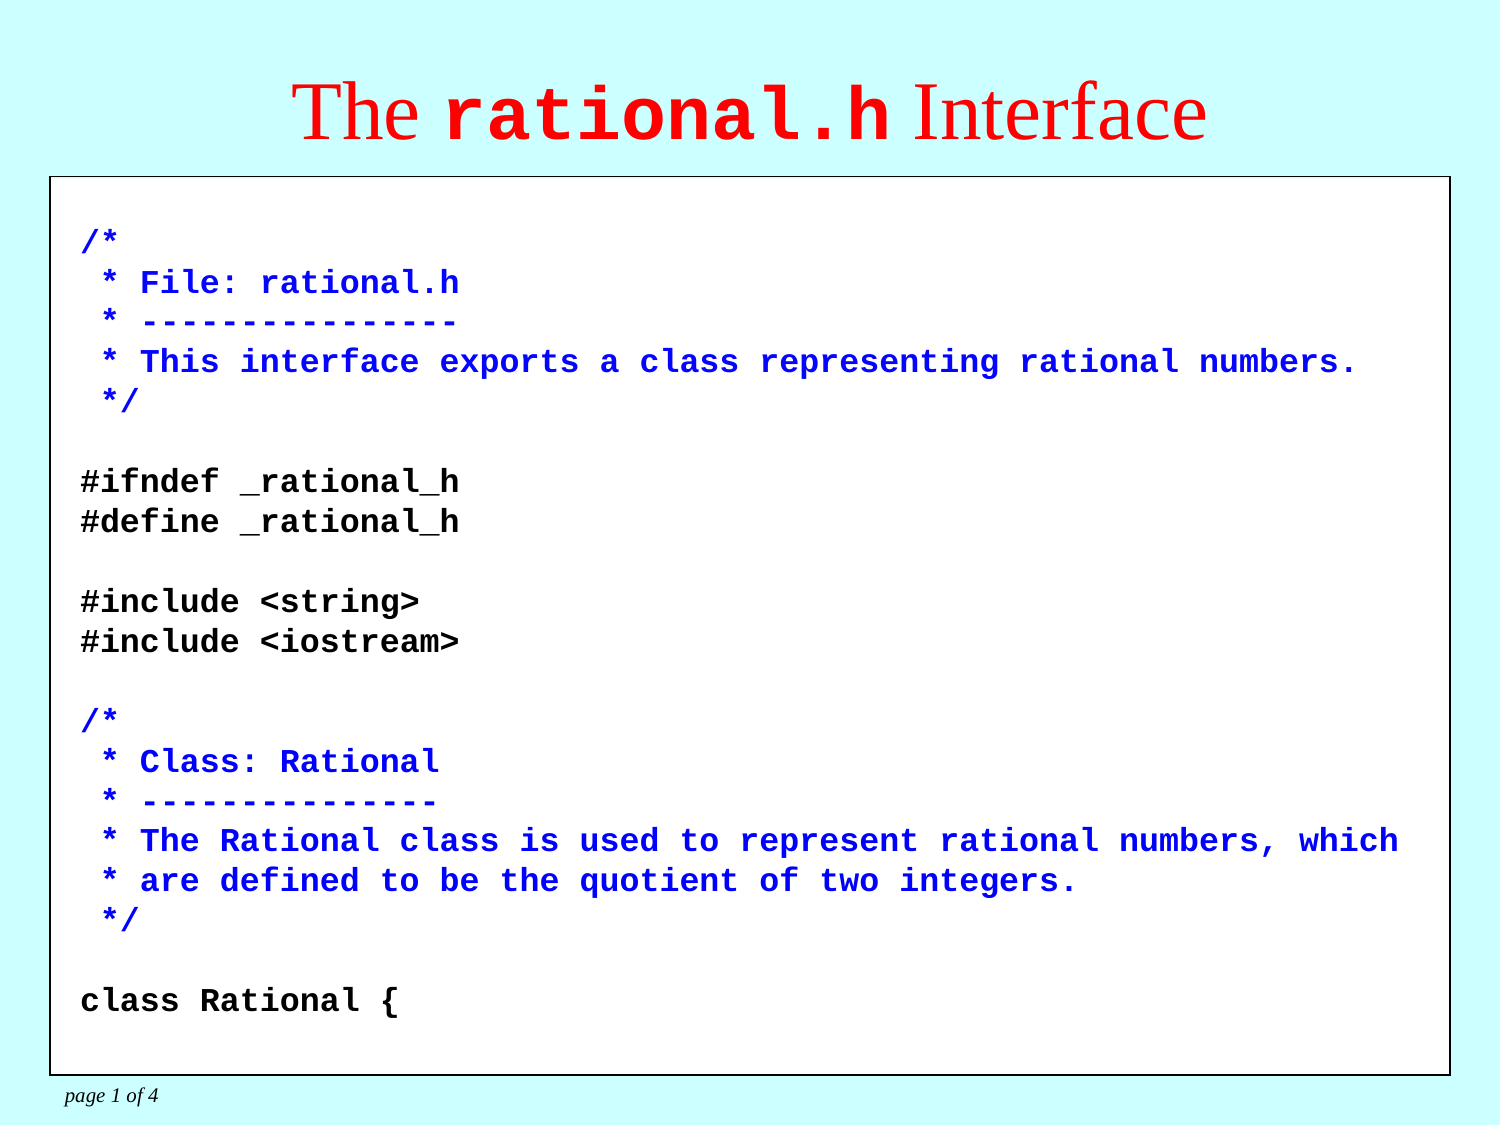

# The rational.h Interface

/*
 * File: rational.h
 * ----------------
 * This interface exports a class representing rational numbers.
 */

#ifndef _rational_h
#define _rational_h

#include <string>
#include <iostream>

/*
 * Class: Rational
 * ---------------
 * The Rational class is used to represent rational numbers, which
 * are defined to be the quotient of two integers.
 */

class Rational {

page 1 of 4